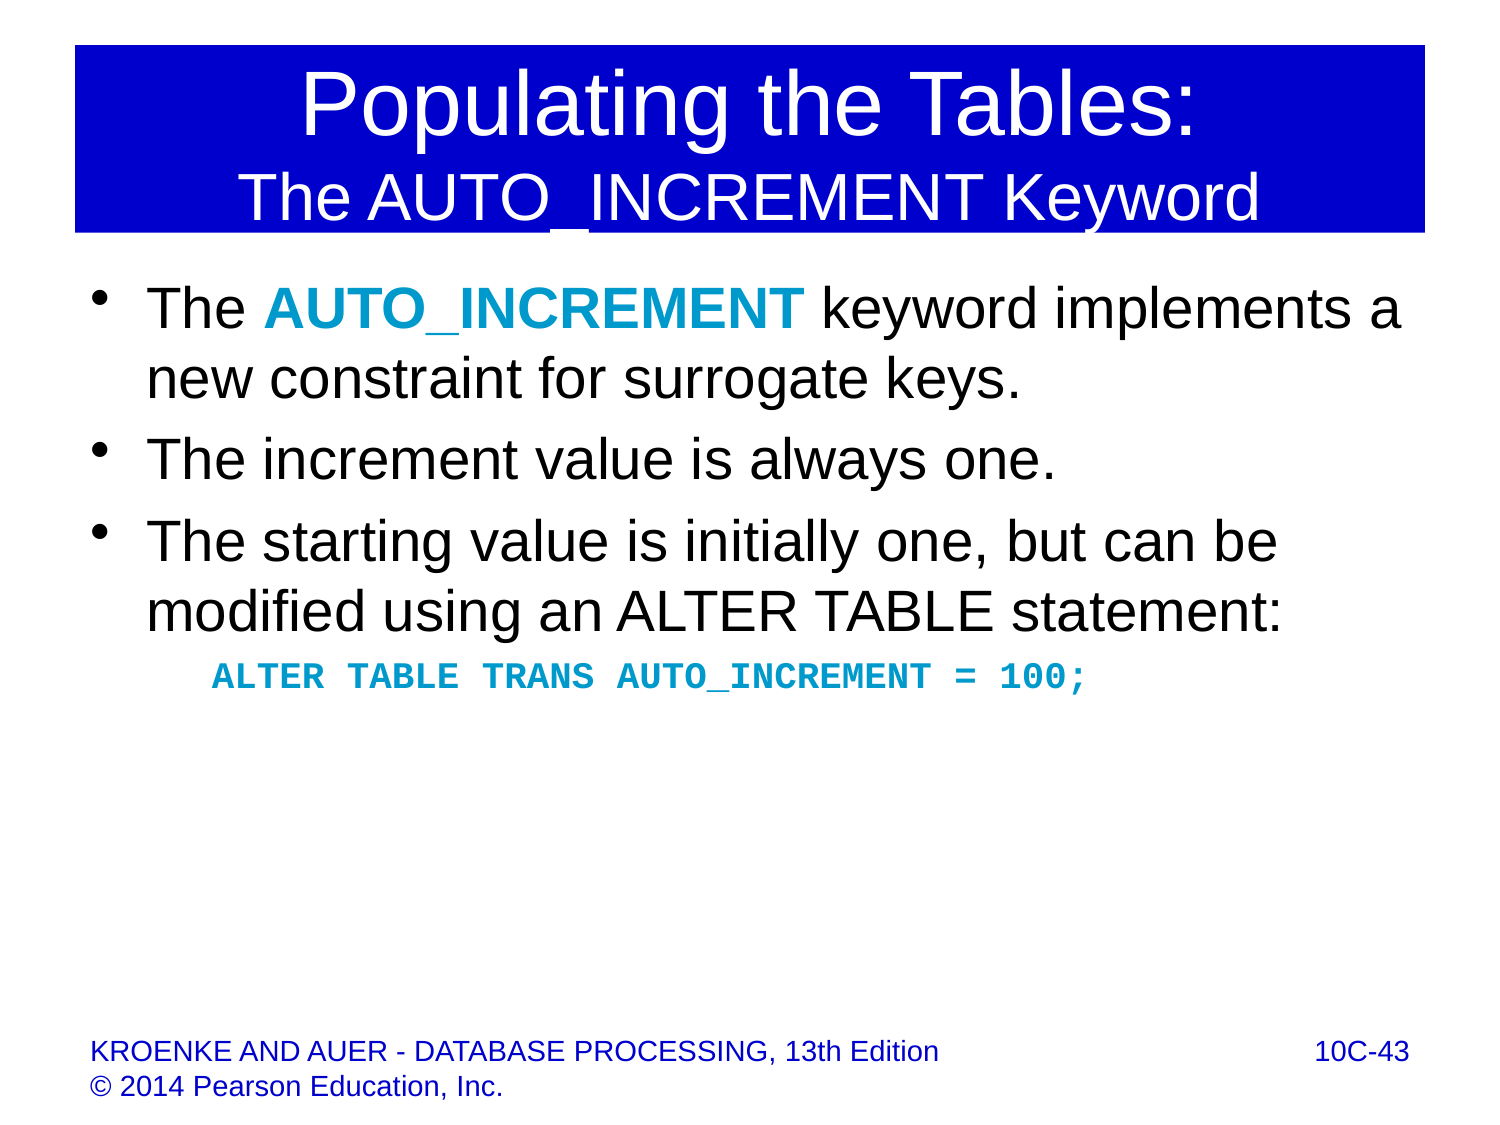

# Populating the Tables: The AUTO_INCREMENT Keyword
The AUTO_INCREMENT keyword implements a new constraint for surrogate keys.
The increment value is always one.
The starting value is initially one, but can be modified using an ALTER TABLE statement:
	ALTER TABLE TRANS AUTO_INCREMENT = 100;
10C-43

KROENKE AND AUER - DATABASE PROCESSING, 13th Edition  © 2014 Pearson Education, Inc.